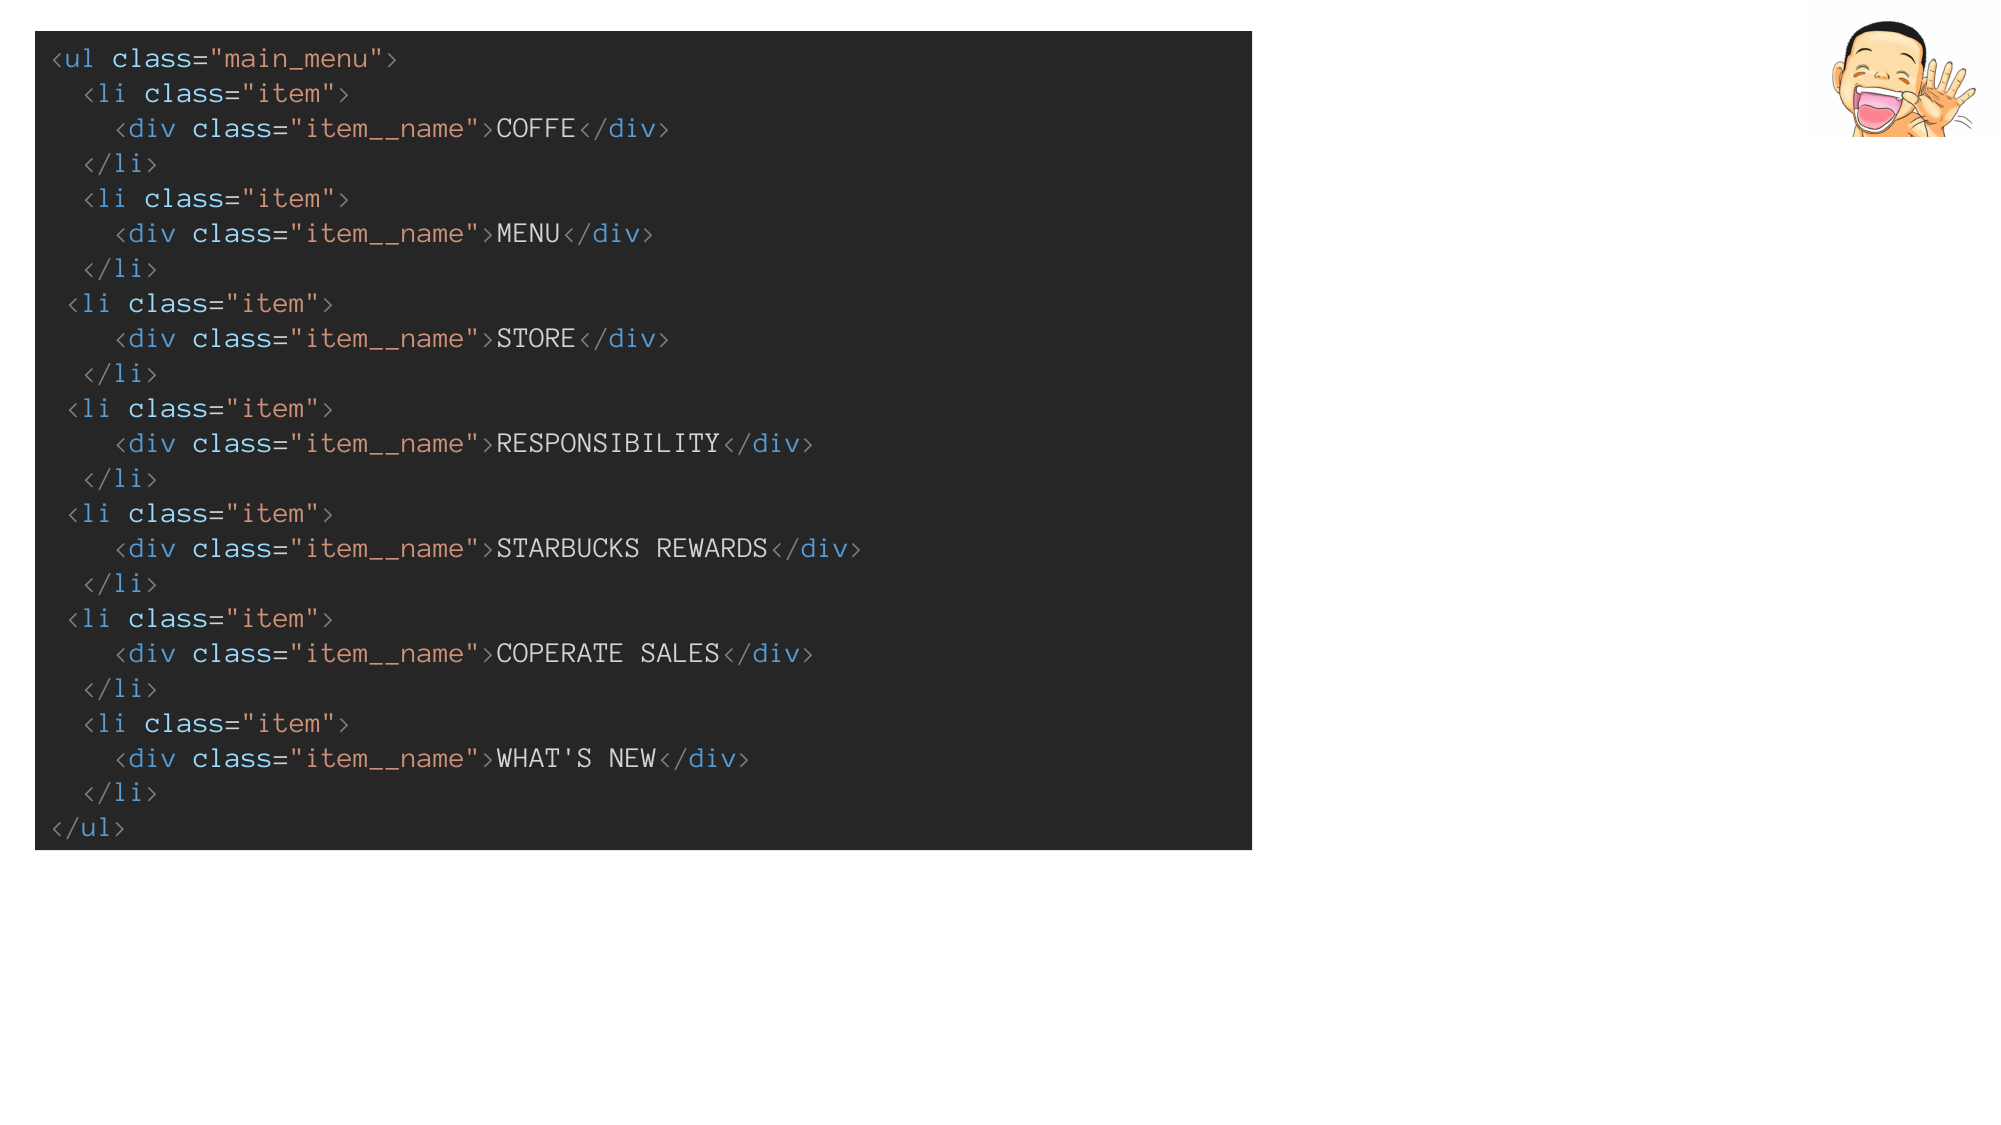

<ul class="main_menu">
  <li class="item">
    <div class="item__name">COFFE</div>
  </li>
  <li class="item">
    <div class="item__name">MENU</div>
  </li>
 <li class="item">
    <div class="item__name">STORE</div>
  </li>
 <li class="item">
    <div class="item__name">RESPONSIBILITY</div>
  </li>
 <li class="item">
    <div class="item__name">STARBUCKS REWARDS</div>
  </li>
 <li class="item">
    <div class="item__name">COPERATE SALES</div>
  </li>
  <li class="item">
    <div class="item__name">WHAT'S NEW</div>
  </li>
</ul>